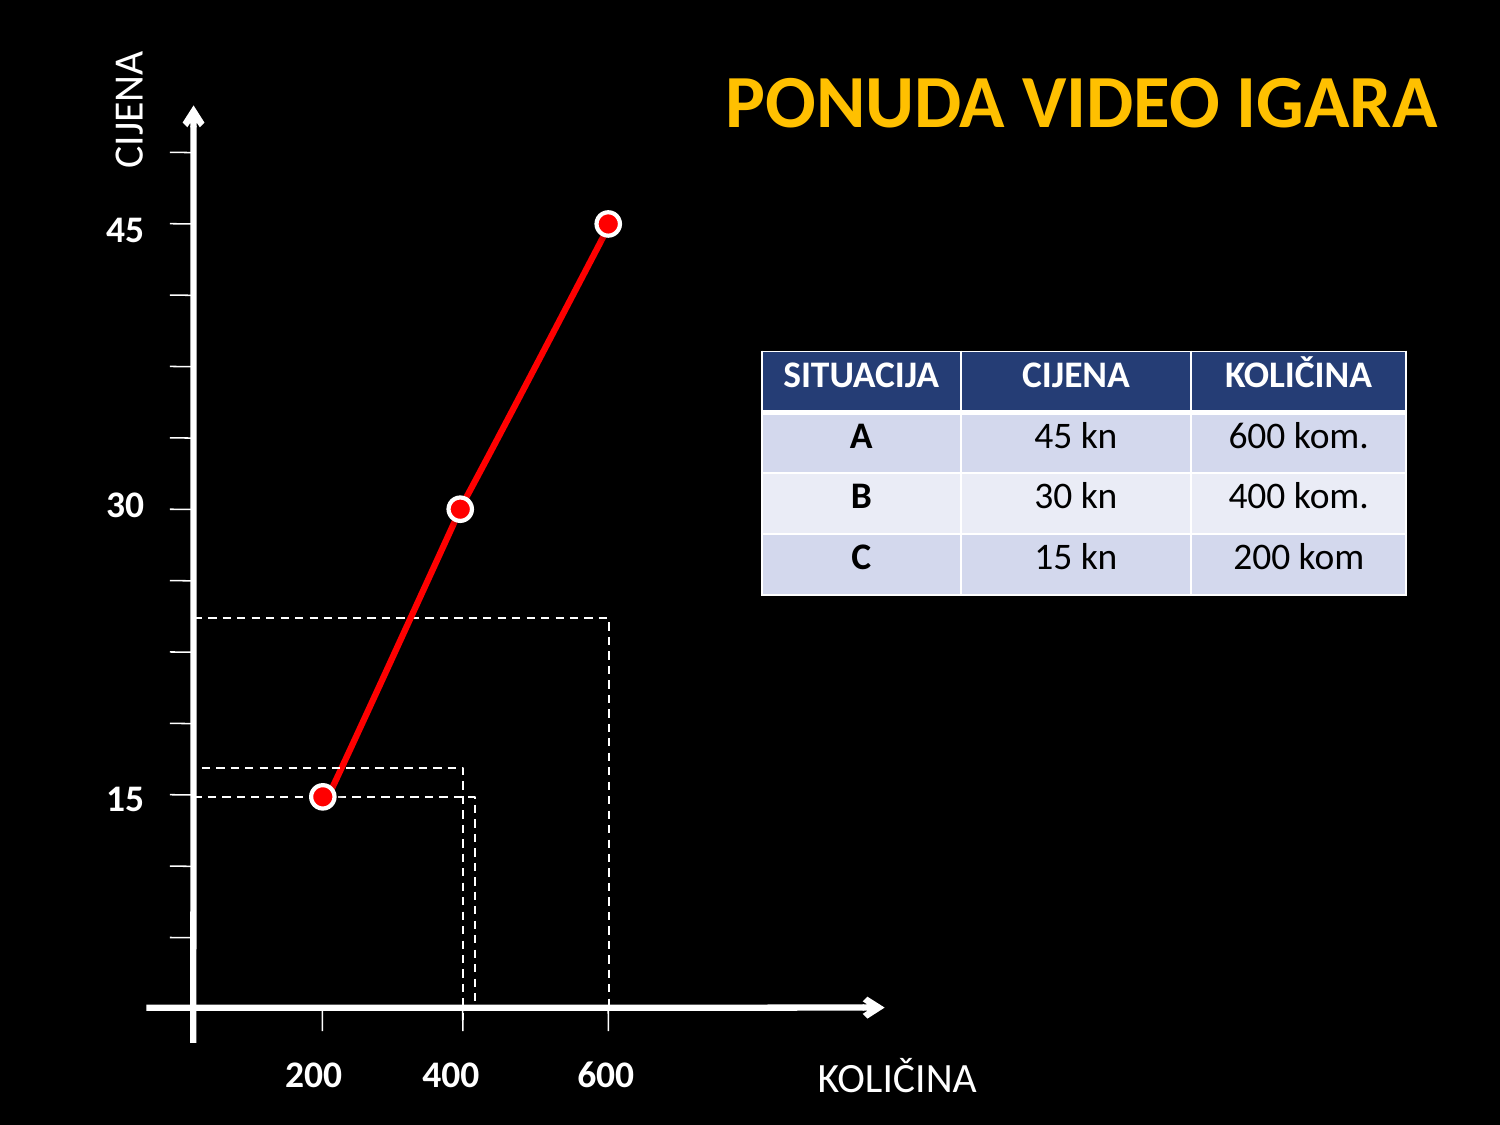

PONUDA VIDEO IGARA
CIJENA
45

| SITUACIJA | CIJENA | KOLIČINA |
| --- | --- | --- |
| A | 45 kn | 600 kom. |
| B | 30 kn | 400 kom. |
| C | 15 kn | 200 kom |
30
15
200
400
600
KOLIČINA